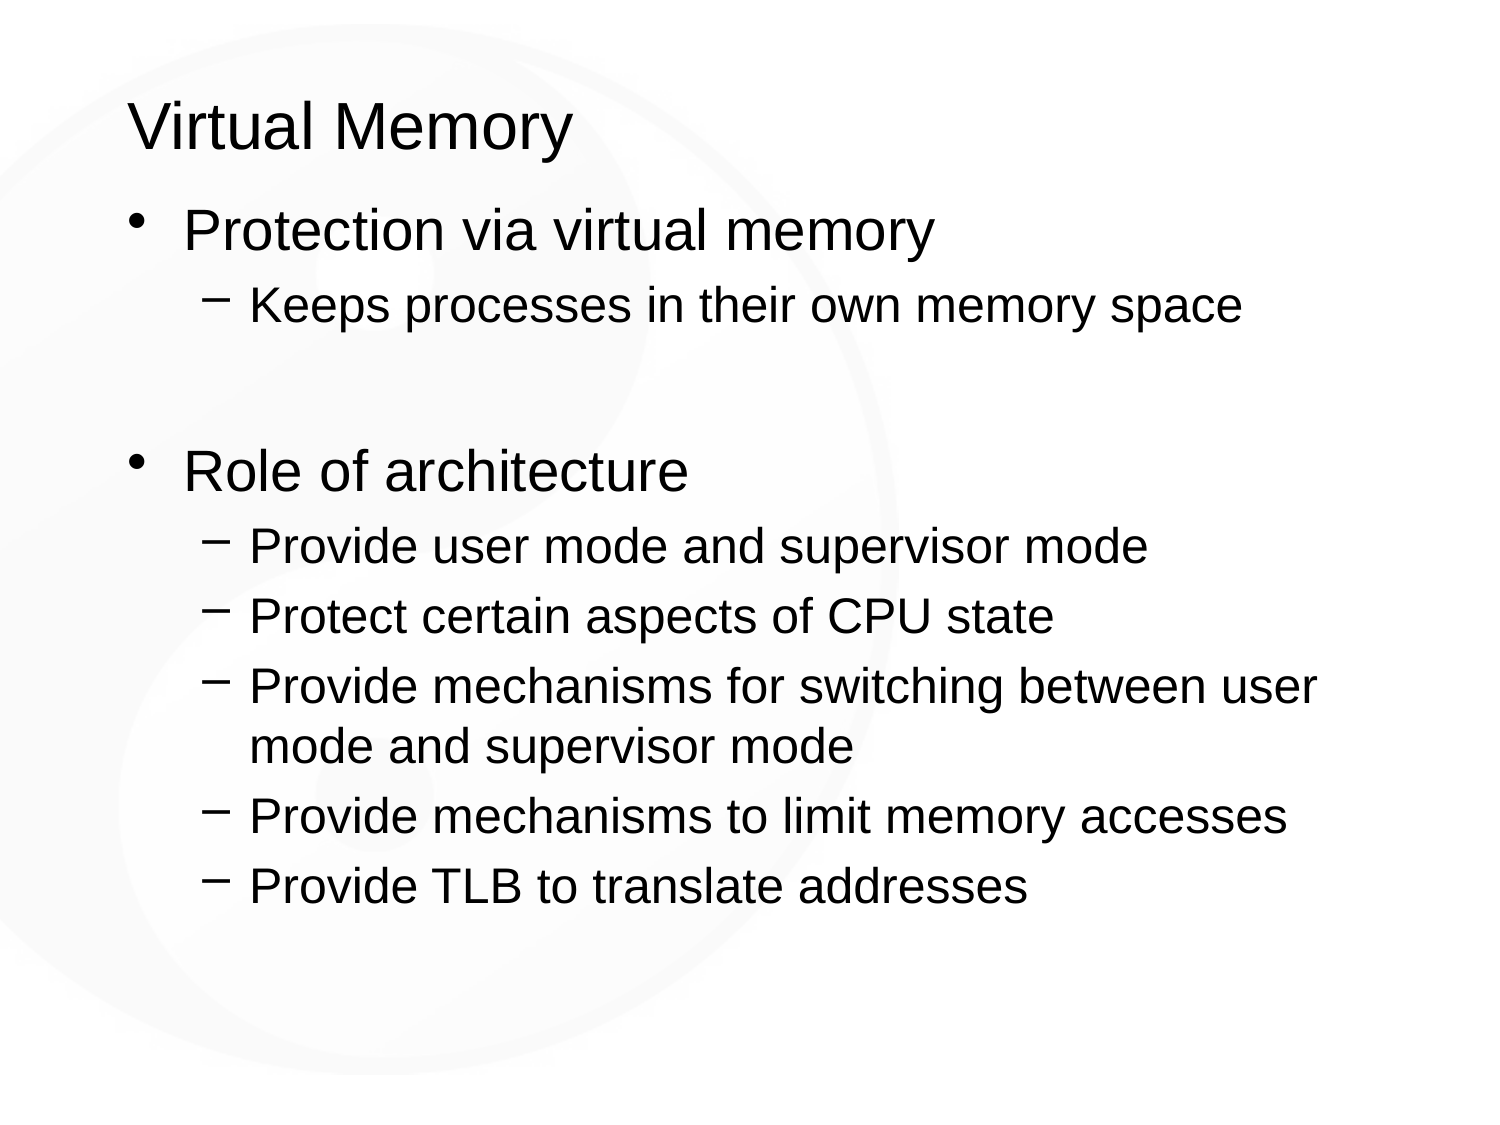

# Virtual Memory
Protection via virtual memory
Keeps processes in their own memory space

Role of architecture
Provide user mode and supervisor mode
Protect certain aspects of CPU state
Provide mechanisms for switching between user mode and supervisor mode
Provide mechanisms to limit memory accesses
Provide TLB to translate addresses